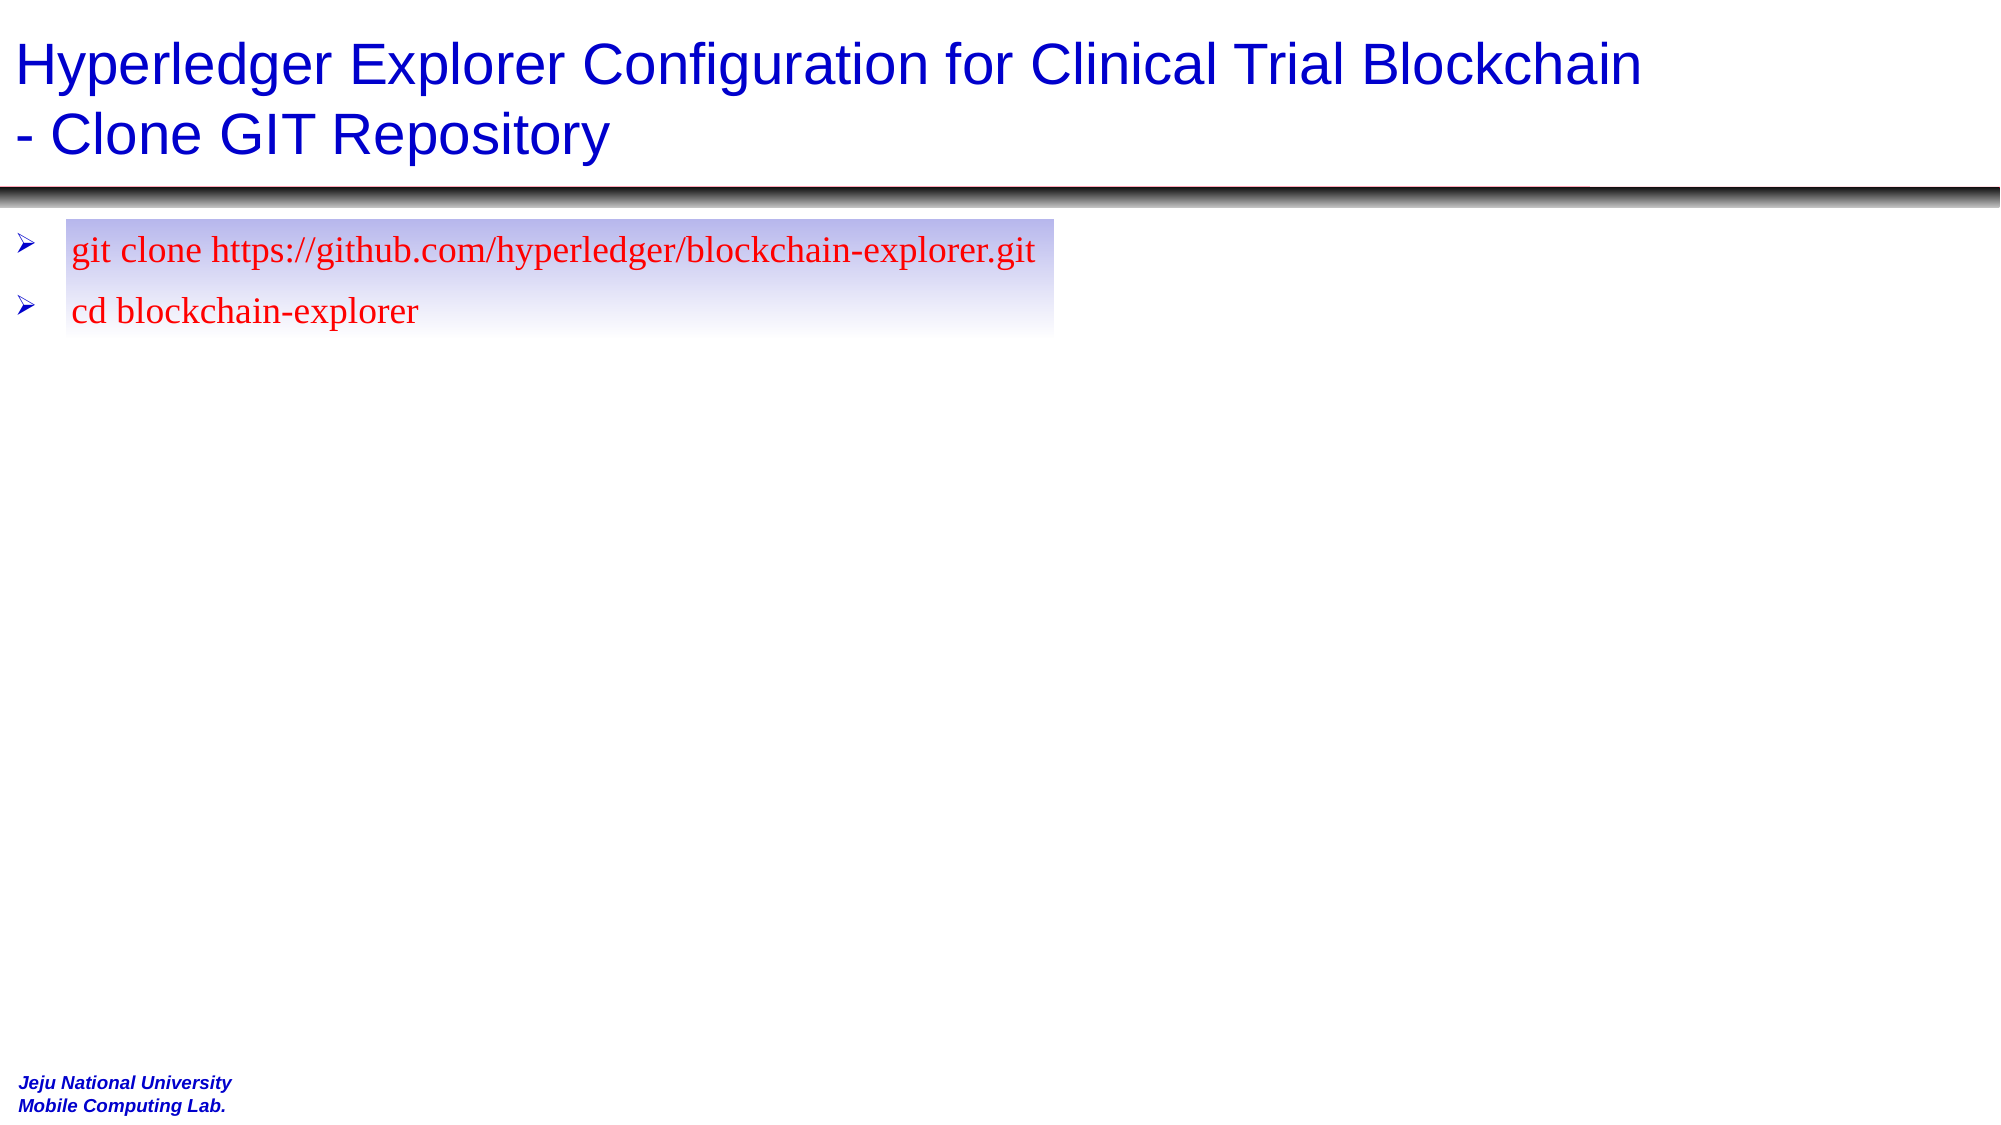

# Hyperledger Explorer Configuration for Clinical Trial Blockchain - Clone GIT Repository
git clone https://github.com/hyperledger/blockchain-explorer.git
cd blockchain-explorer